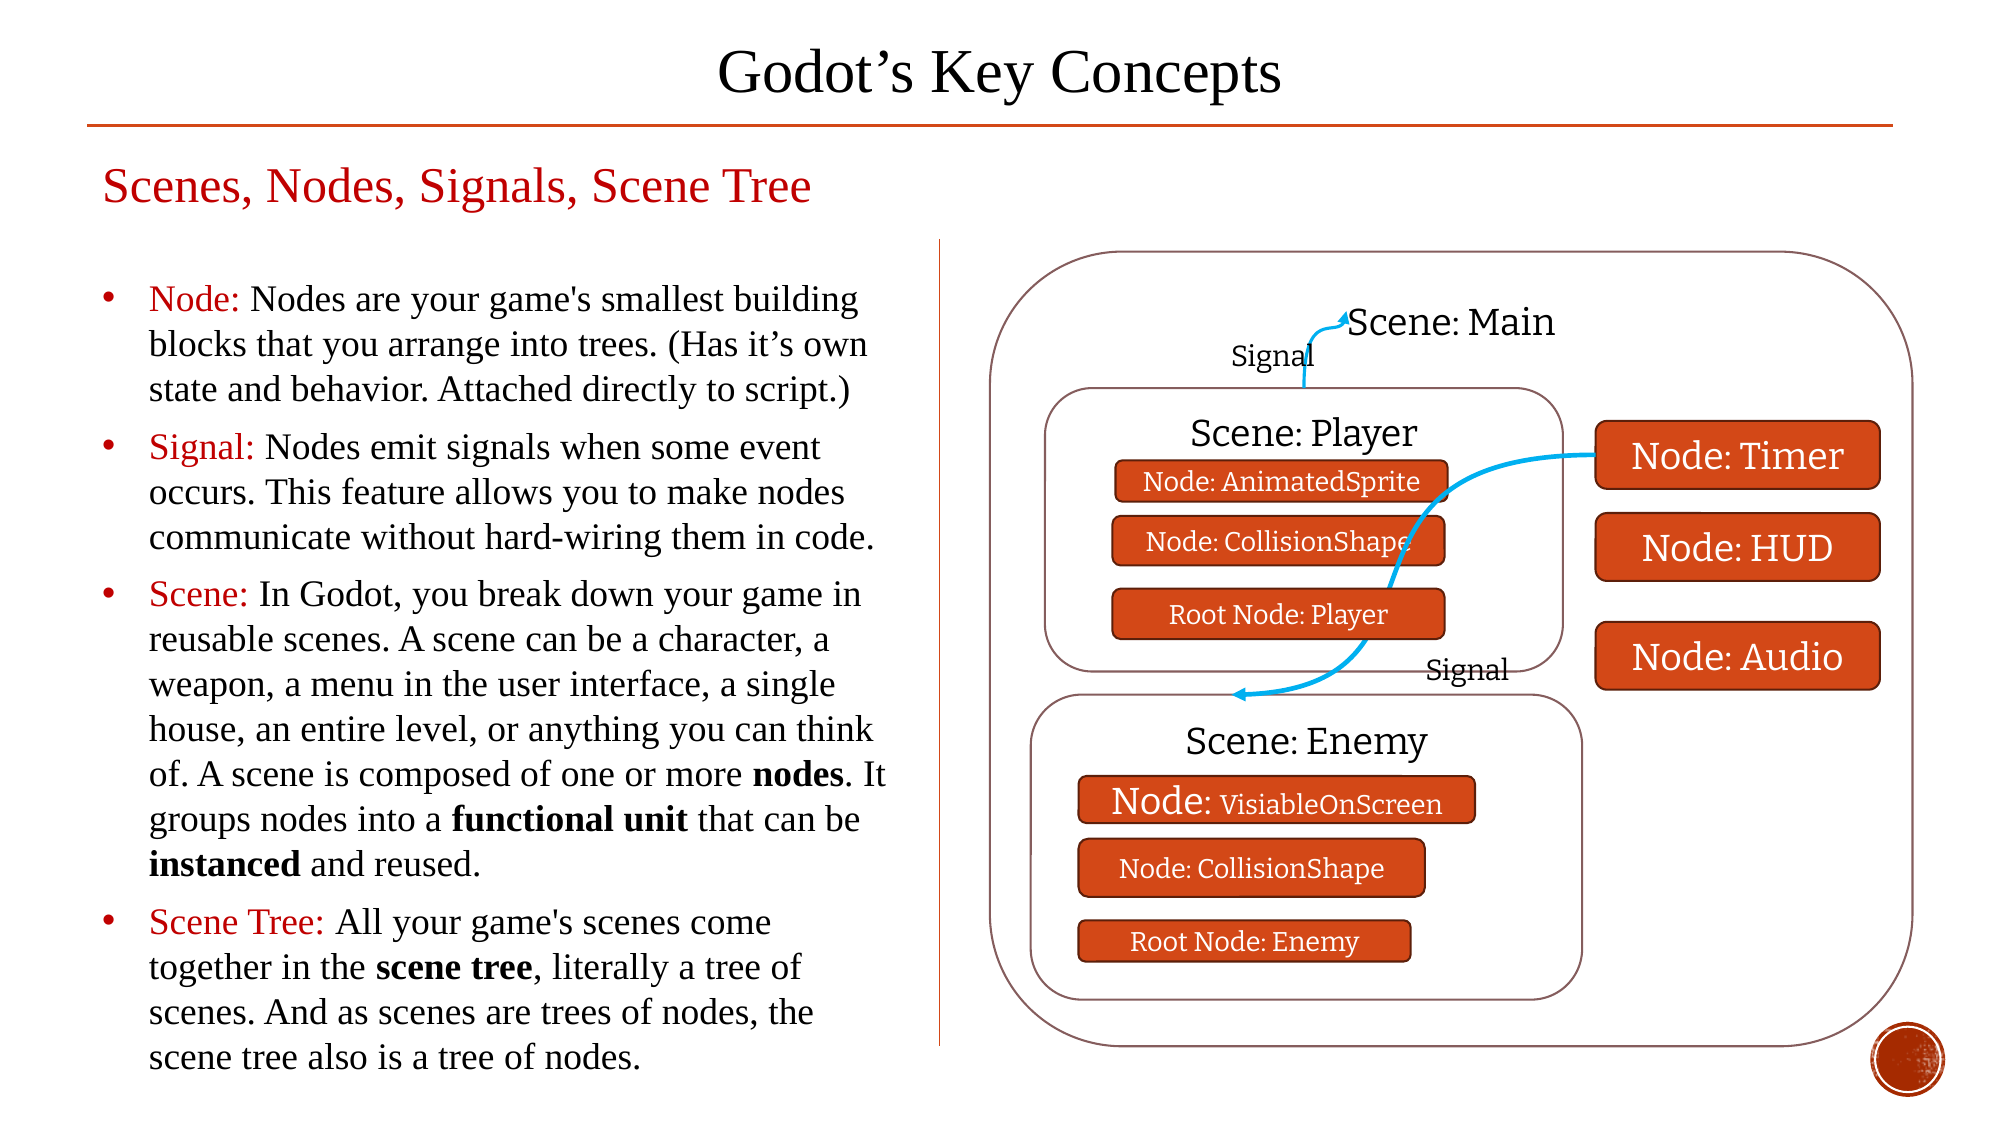

Godot’s Key Concepts
Scenes, Nodes, Signals, Scene Tree
Scene: Main
Node: Nodes are your game's smallest building blocks that you arrange into trees. (Has it’s own state and behavior. Attached directly to script.)
Signal: Nodes emit signals when some event occurs. This feature allows you to make nodes communicate without hard-wiring them in code.
Scene: In Godot, you break down your game in reusable scenes. A scene can be a character, a weapon, a menu in the user interface, a single house, an entire level, or anything you can think of. A scene is composed of one or more nodes. It groups nodes into a functional unit that can be instanced and reused.
Scene Tree: All your game's scenes come together in the scene tree, literally a tree of scenes. And as scenes are trees of nodes, the scene tree also is a tree of nodes.
Signal
Scene: Player
Node: Timer
Node: AnimatedSprite
Node: HUD
Node: CollisionShape
Root Node: Player
Node: Audio
Signal
Scene: Enemy
Node: VisiableOnScreen
Node: CollisionShape
Root Node: Enemy